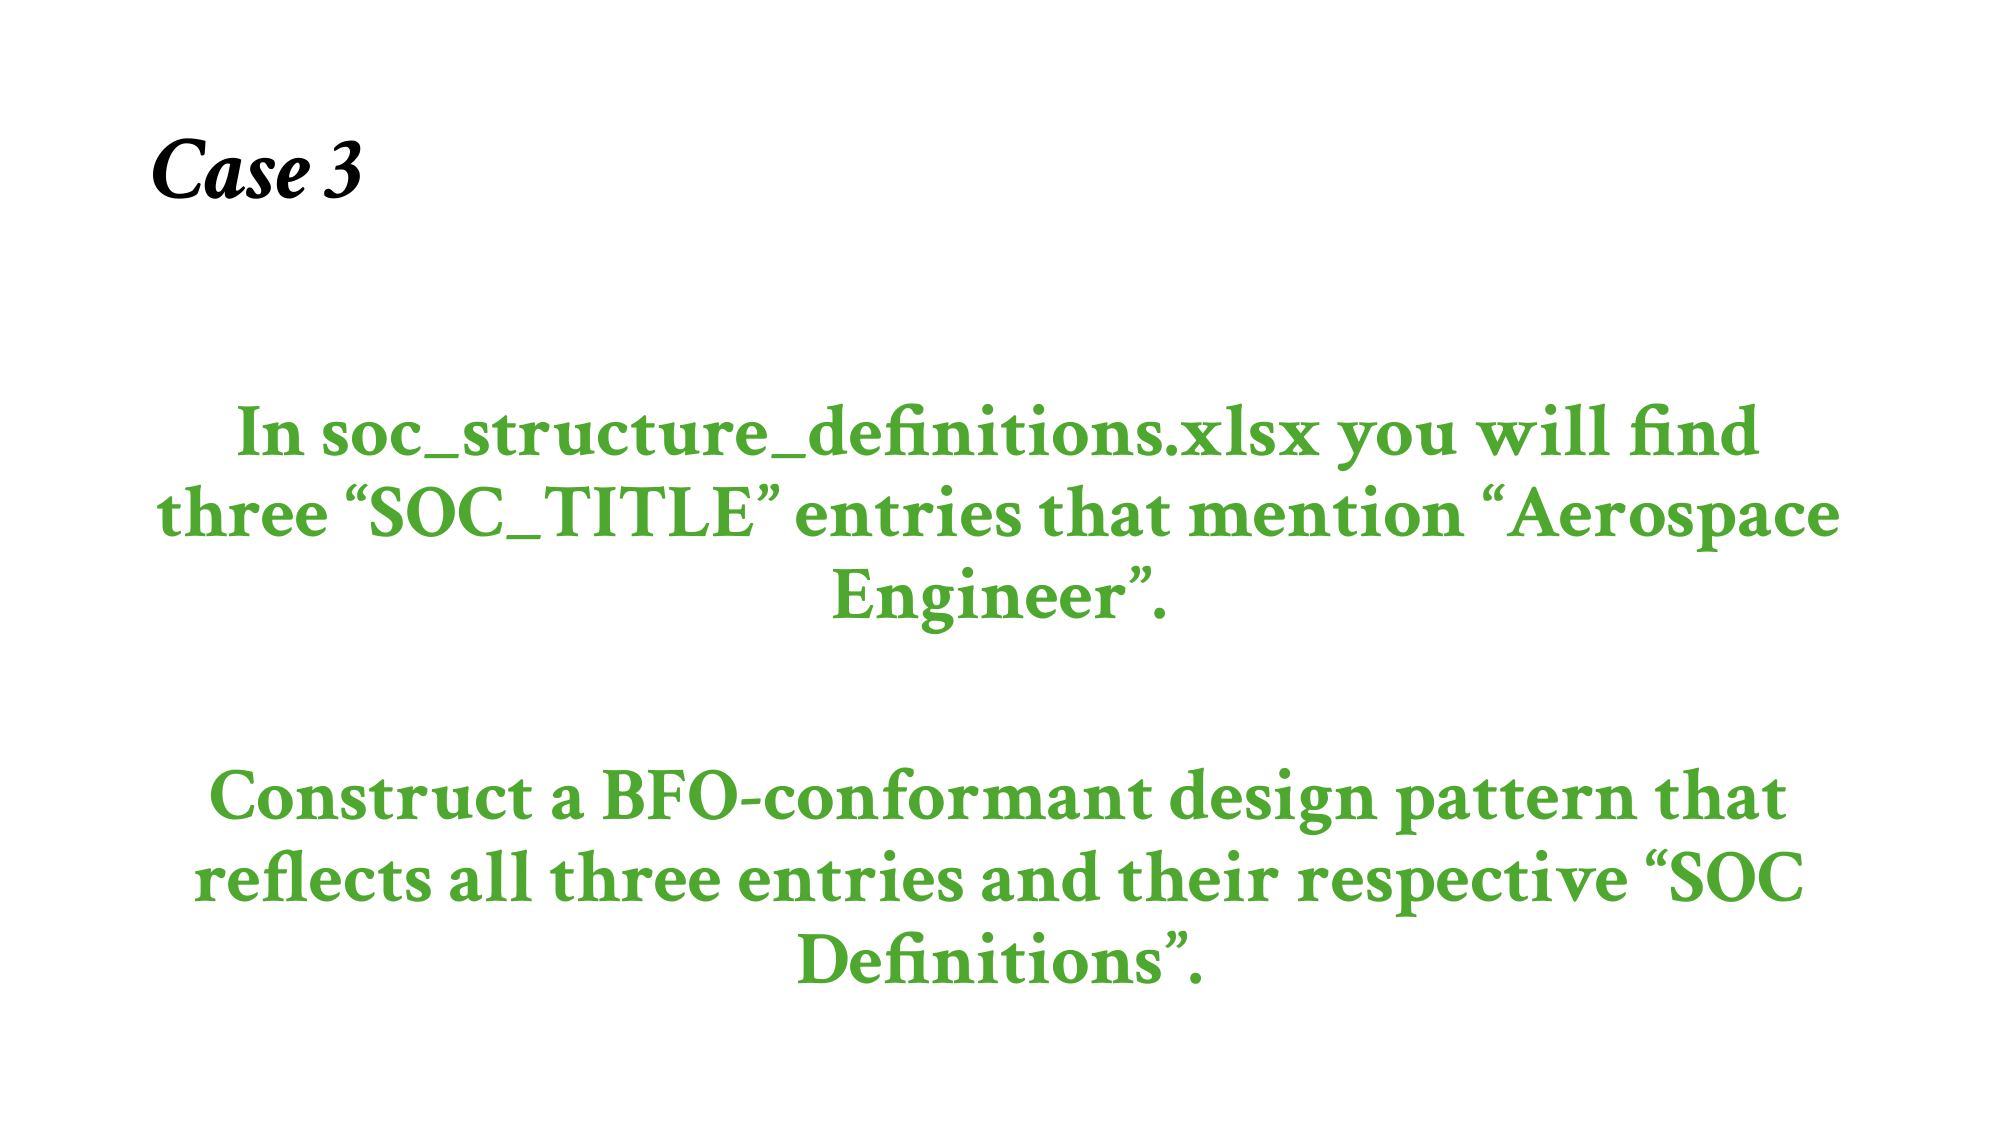

# Case 3

In soc_structure_definitions.xlsx you will find three “SOC_TITLE” entries that mention “Aerospace Engineer”.

Construct a BFO-conformant design pattern that reflects all three entries and their respective “SOC Definitions”.